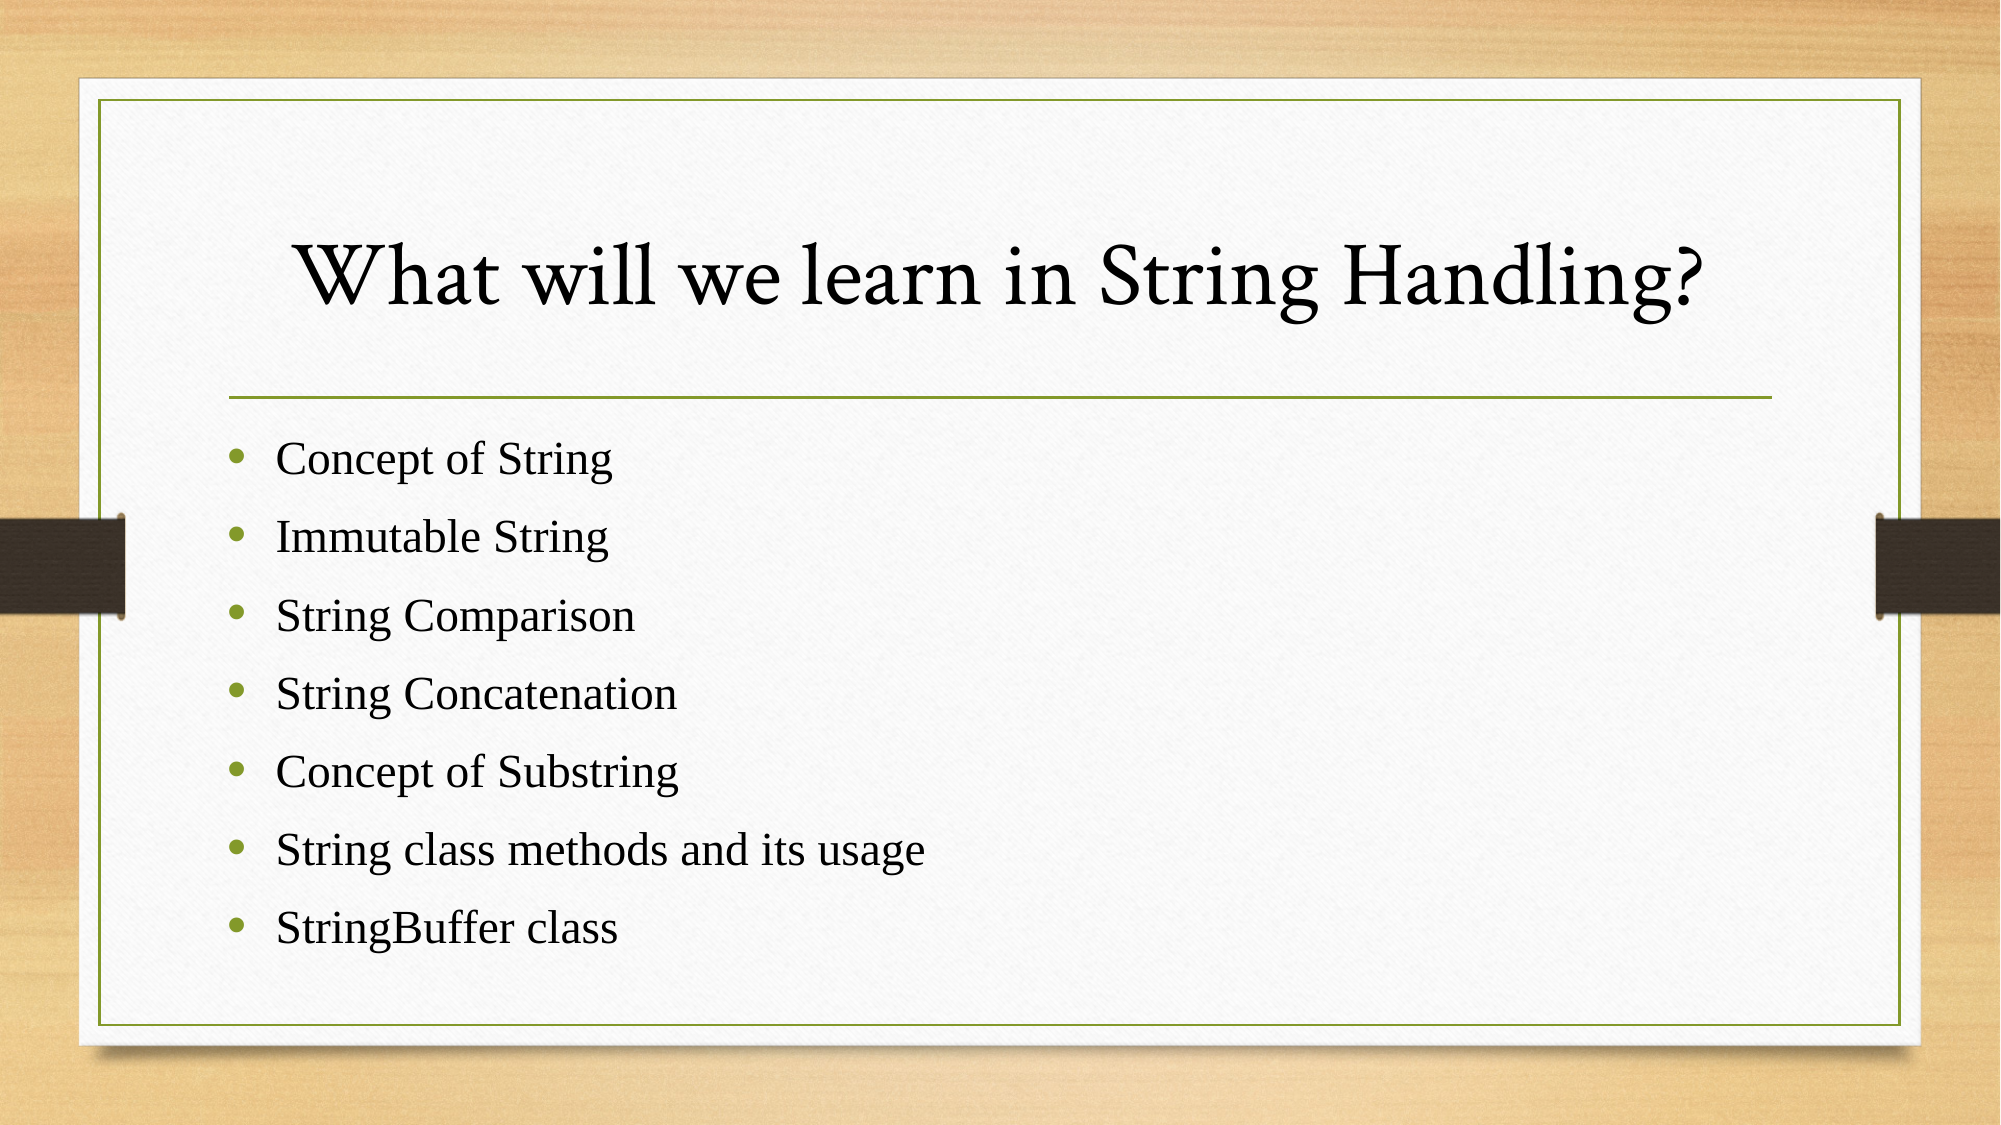

# What will we learn in String Handling?
Concept of String
Immutable String
String Comparison
String Concatenation
Concept of Substring
String class methods and its usage
StringBuffer class